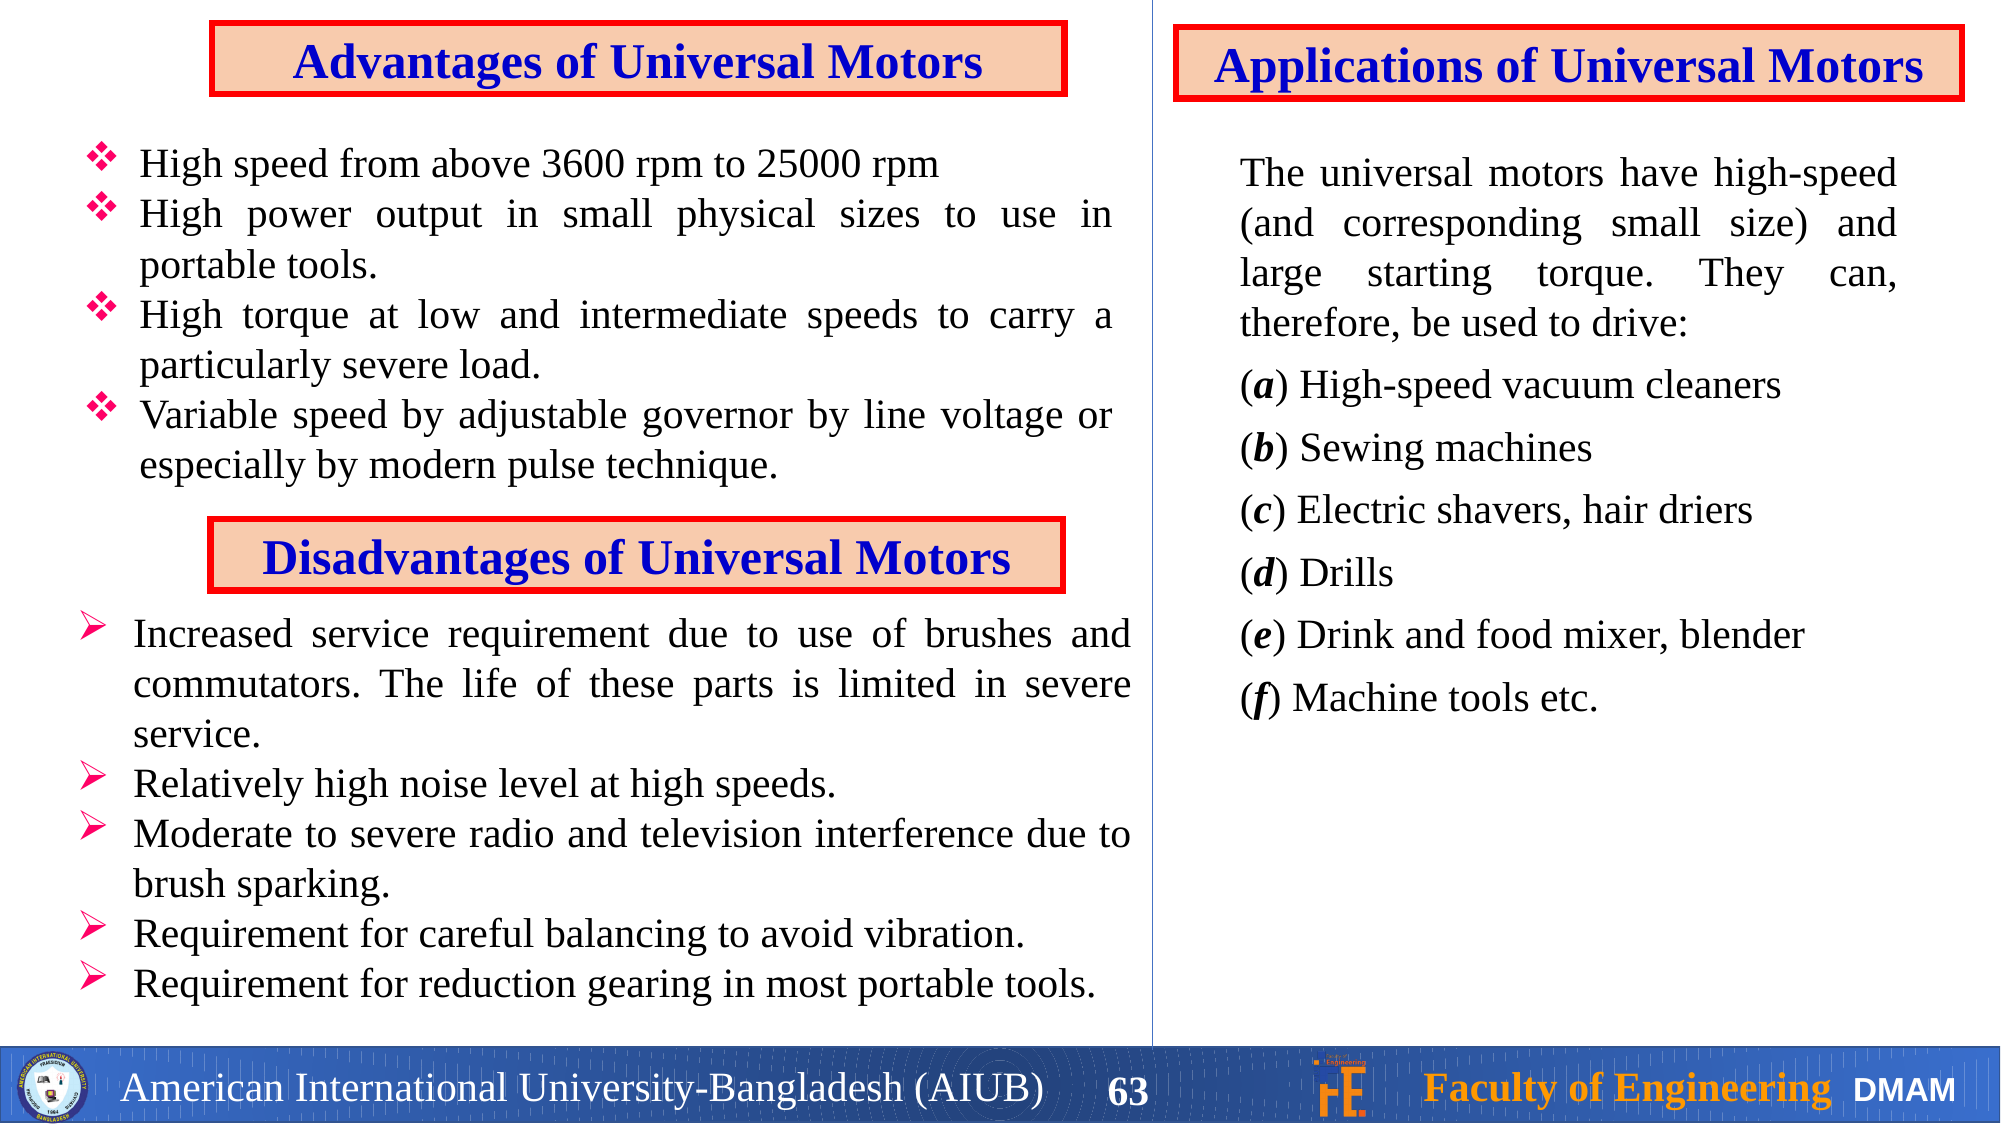

Advantages of Universal Motors
Applications of Universal Motors
High speed from above 3600 rpm to 25000 rpm
High power output in small physical sizes to use in portable tools.
High torque at low and intermediate speeds to carry a particularly severe load.
Variable speed by adjustable governor by line voltage or especially by modern pulse technique.
The universal motors have high-speed (and corresponding small size) and large starting torque. They can, therefore, be used to drive:
(a) High-speed vacuum cleaners
(b) Sewing machines
(c) Electric shavers, hair driers
(d) Drills
(e) Drink and food mixer, blender
(f) Machine tools etc.
Disadvantages of Universal Motors
Increased service requirement due to use of brushes and commutators. The life of these parts is limited in severe service.
Relatively high noise level at high speeds.
Moderate to severe radio and television interference due to brush sparking.
Requirement for careful balancing to avoid vibration.
Requirement for reduction gearing in most portable tools.
63